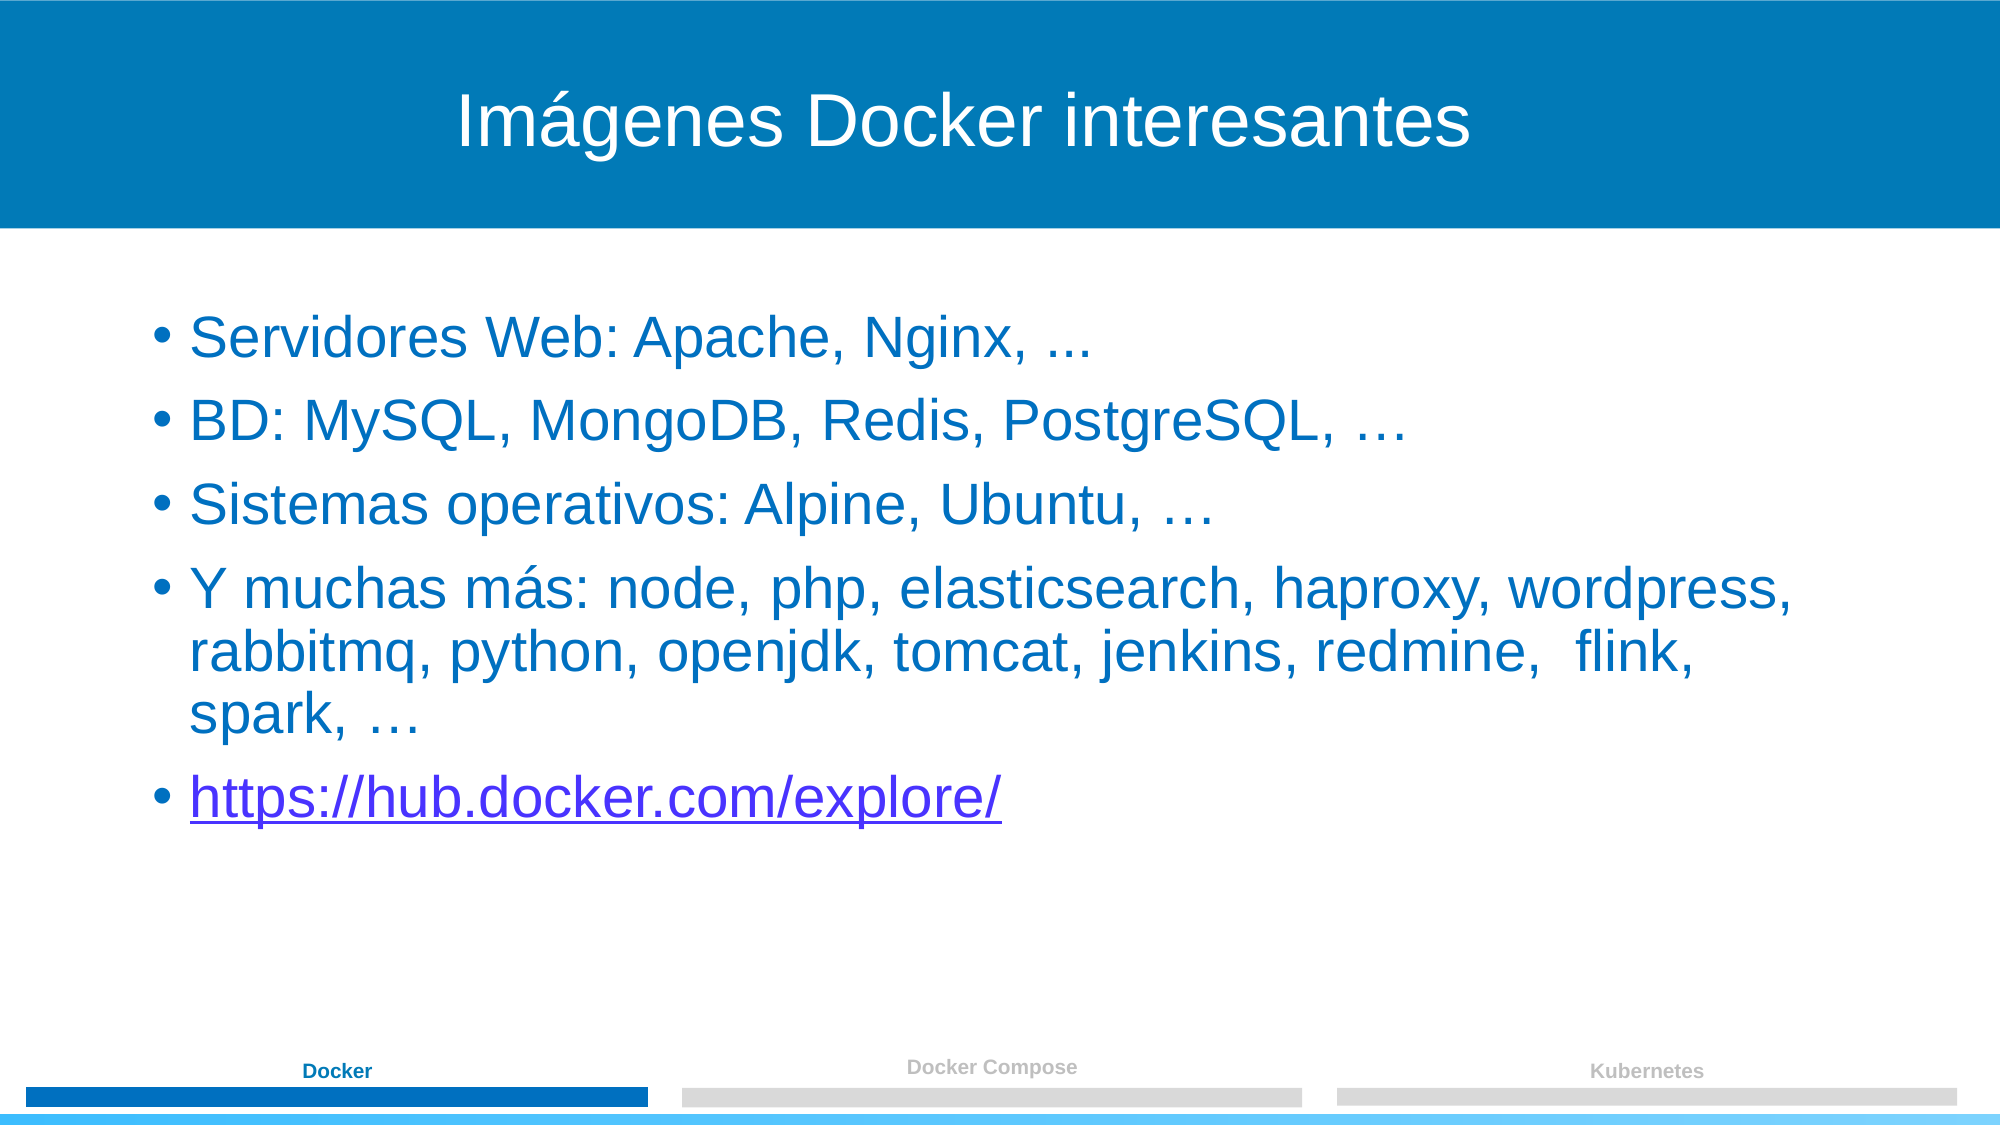

Imágenes Docker interesantes
Servidores Web: Apache, Nginx, ...
BD: MySQL, MongoDB, Redis, PostgreSQL, …
Sistemas operativos: Alpine, Ubuntu, …
Y muchas más: node, php, elasticsearch, haproxy, wordpress,  rabbitmq, python, openjdk, tomcat, jenkins, redmine,  flink, spark, …
https://hub.docker.com/explore/
Docker Compose
Docker
Kubernetes